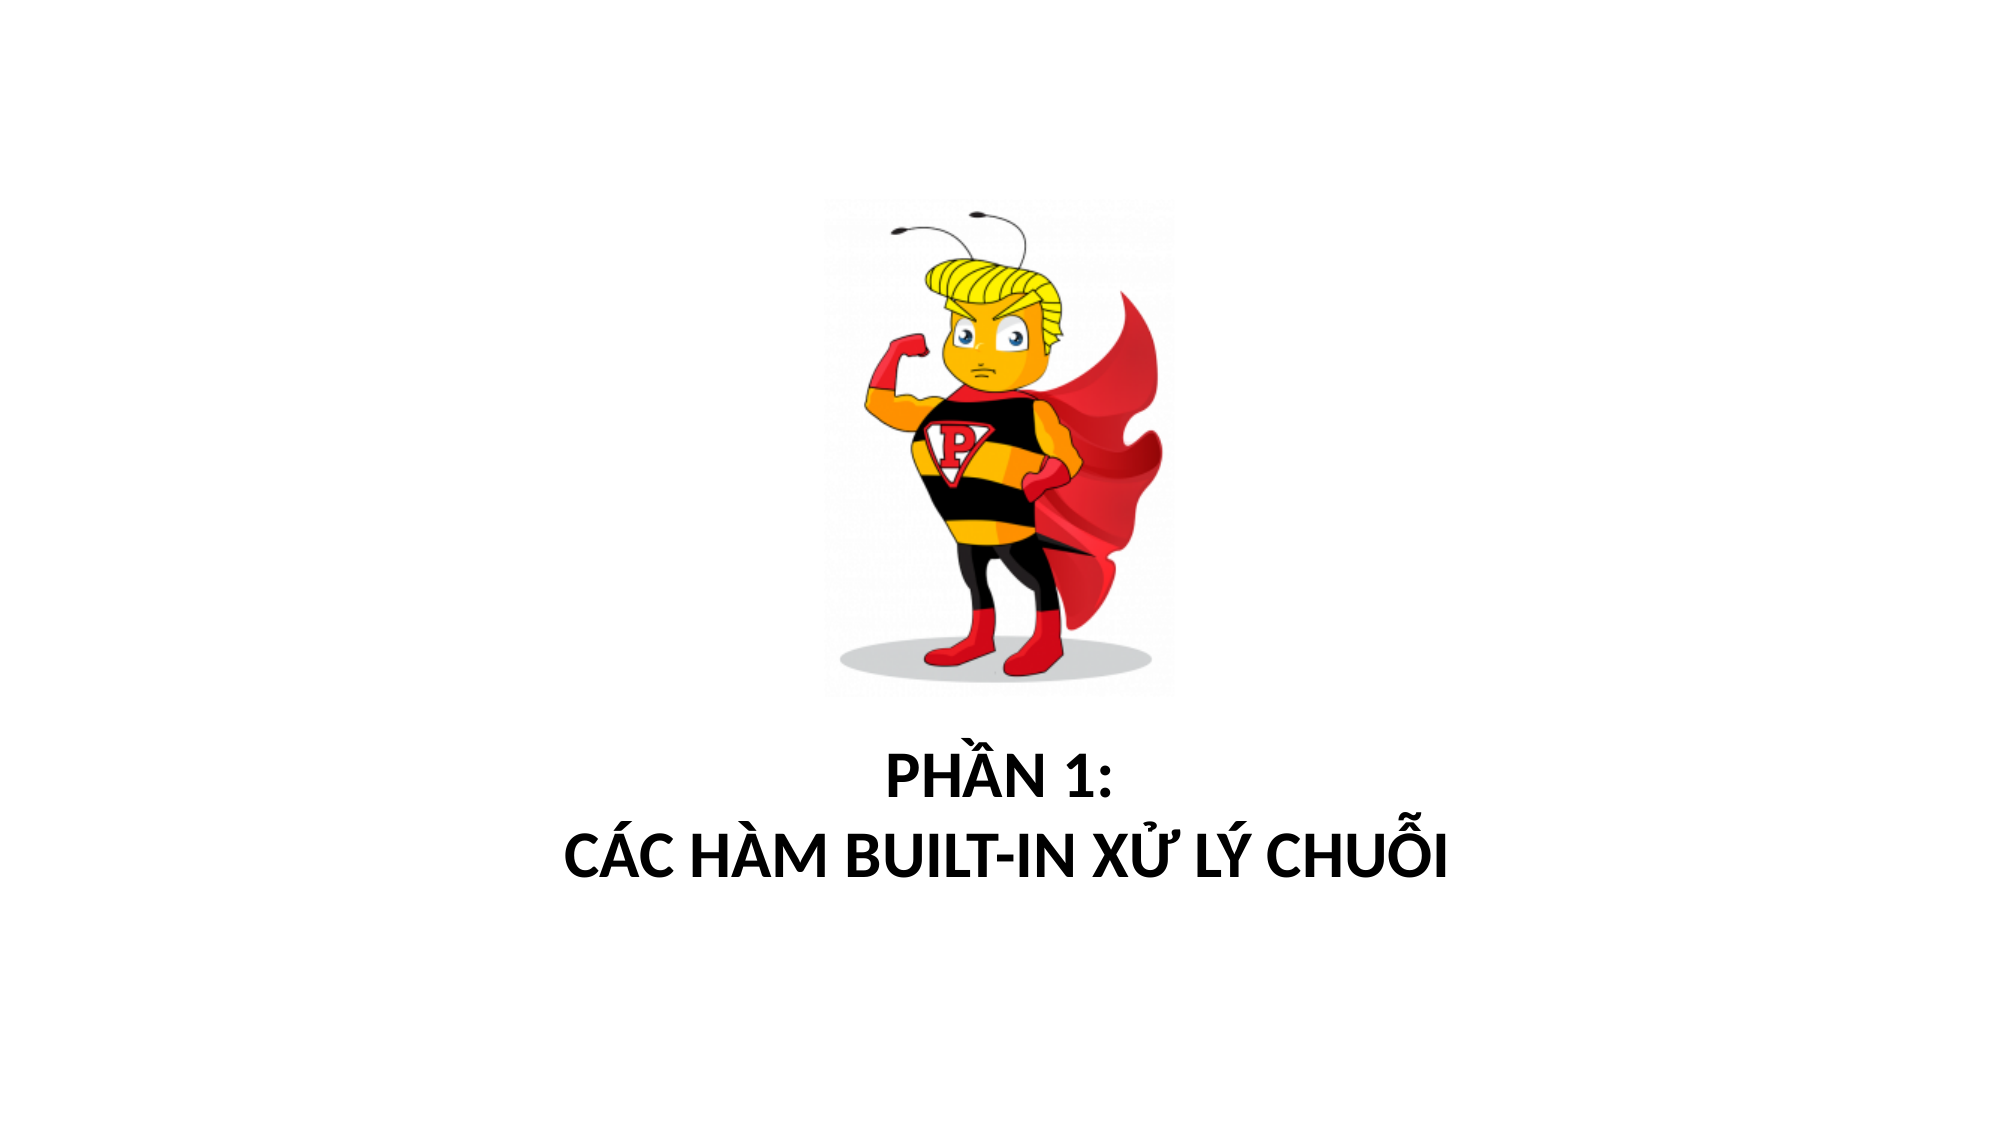

# PHẦN 1: CÁC HÀM BUILT-IN XỬ LÝ CHUỖI